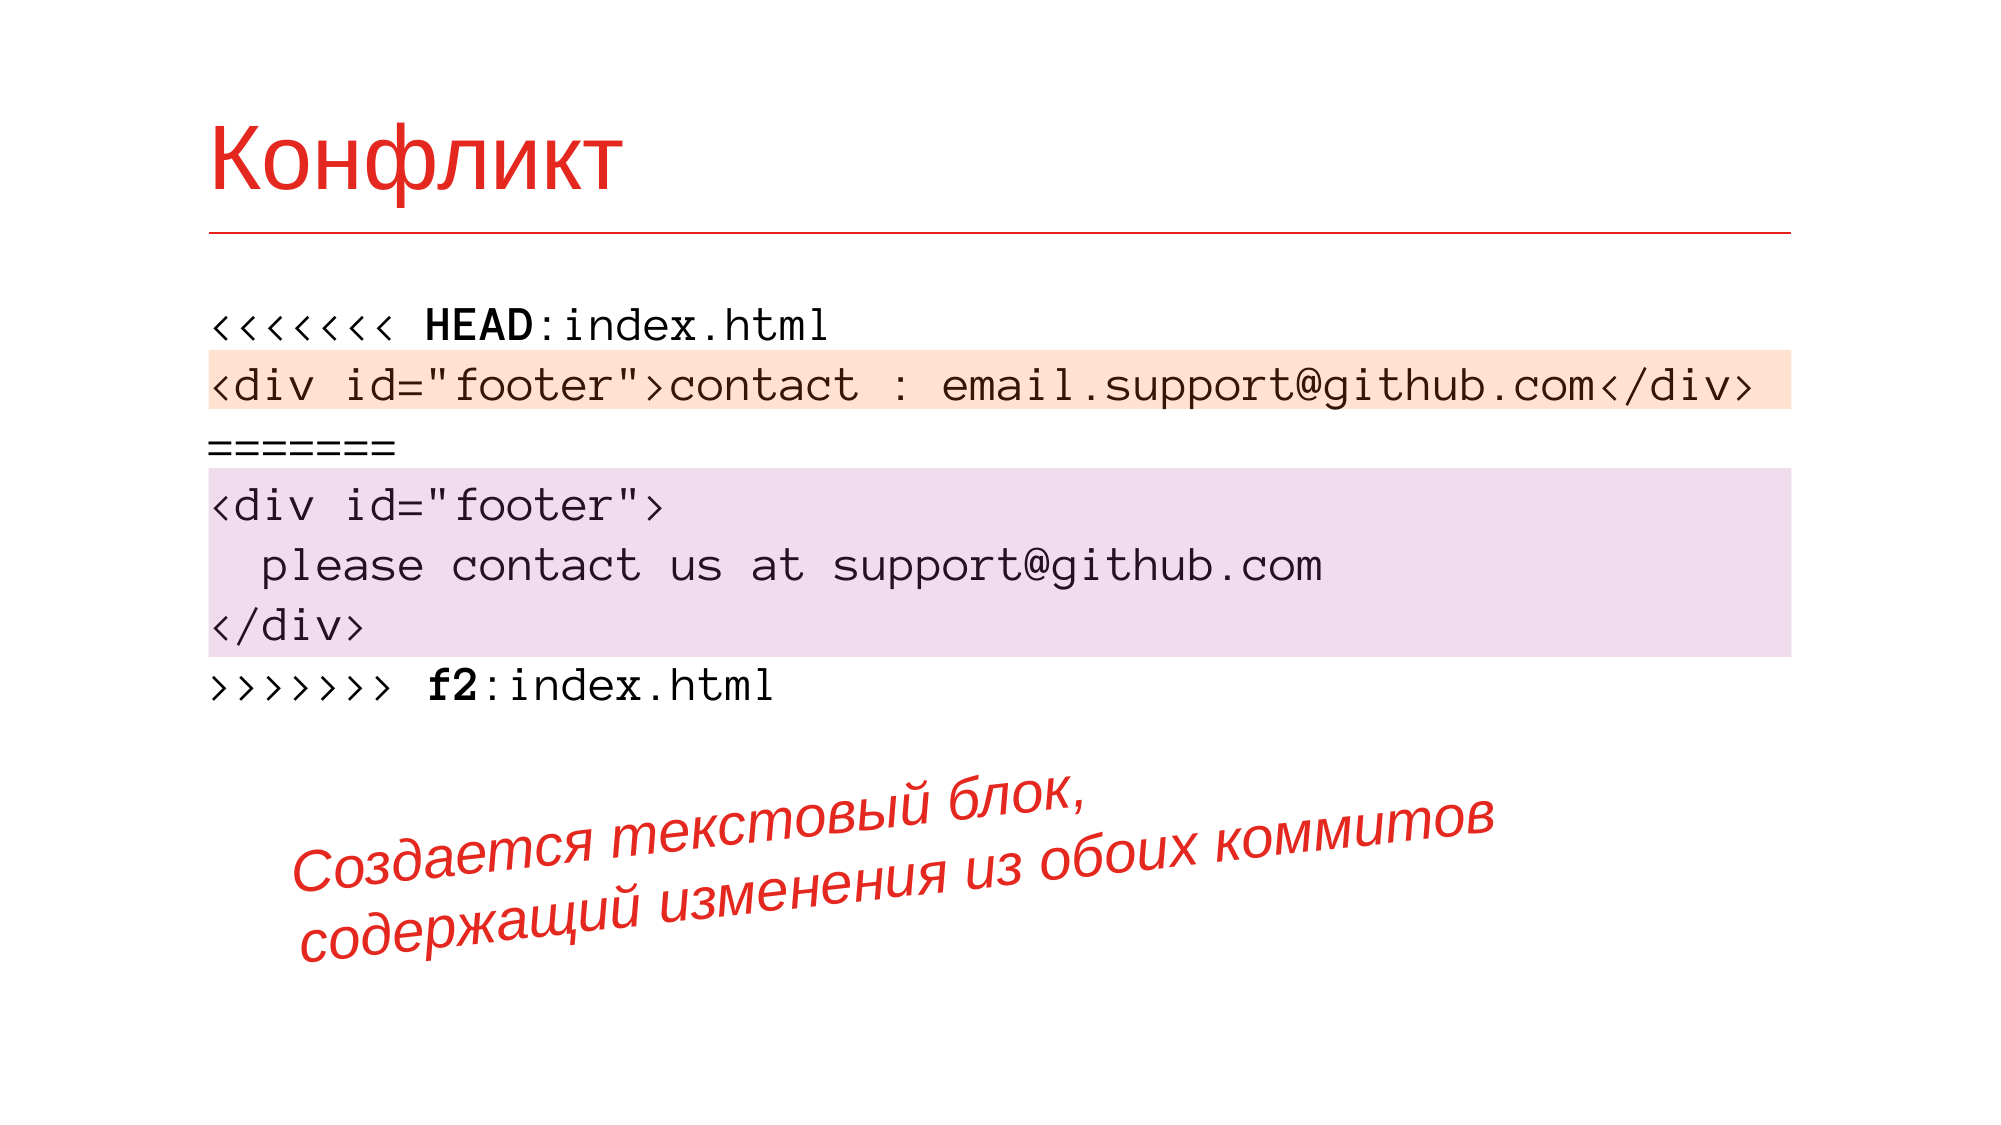

# Конфликт
<<<<<<< HEAD:index.html
<div id="footer">contact : email.support@github.com</div>
=======
<div id="footer">
  please contact us at support@github.com
</div>
>>>>>>> f2:index.html

Создается текстовый блок,
содержащий изменения из обоих коммитов